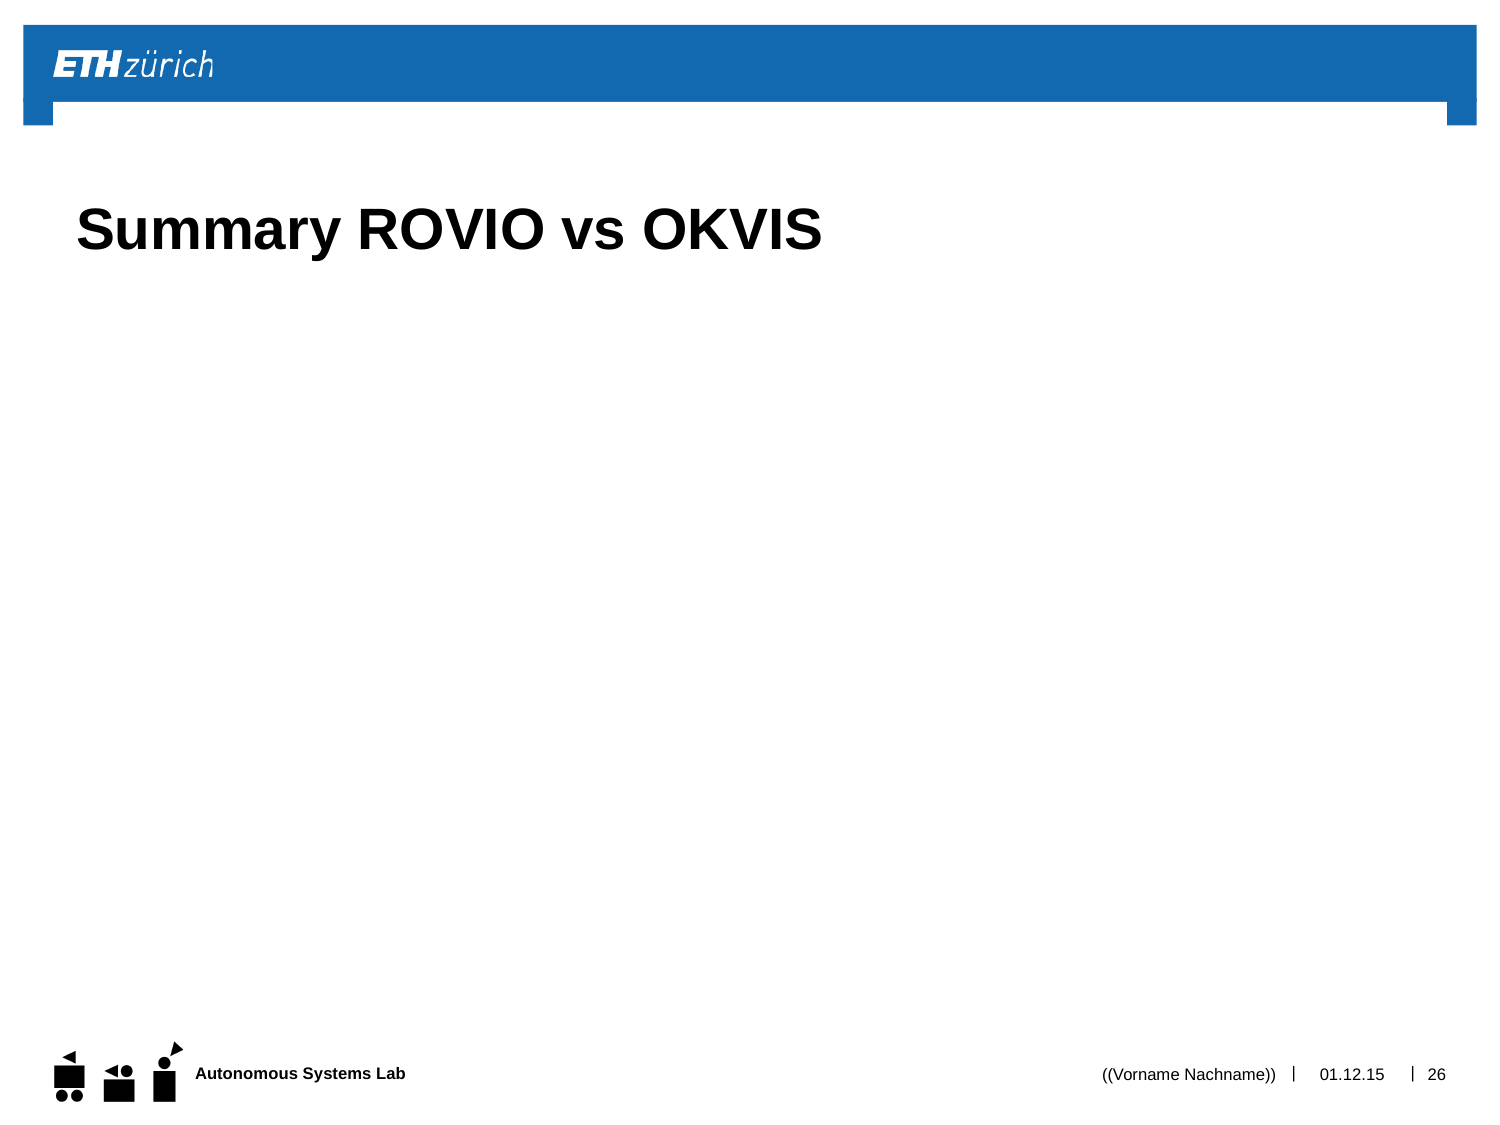

# Summary ROVIO vs OKVIS

((Vorname Nachname))
01.12.15
26